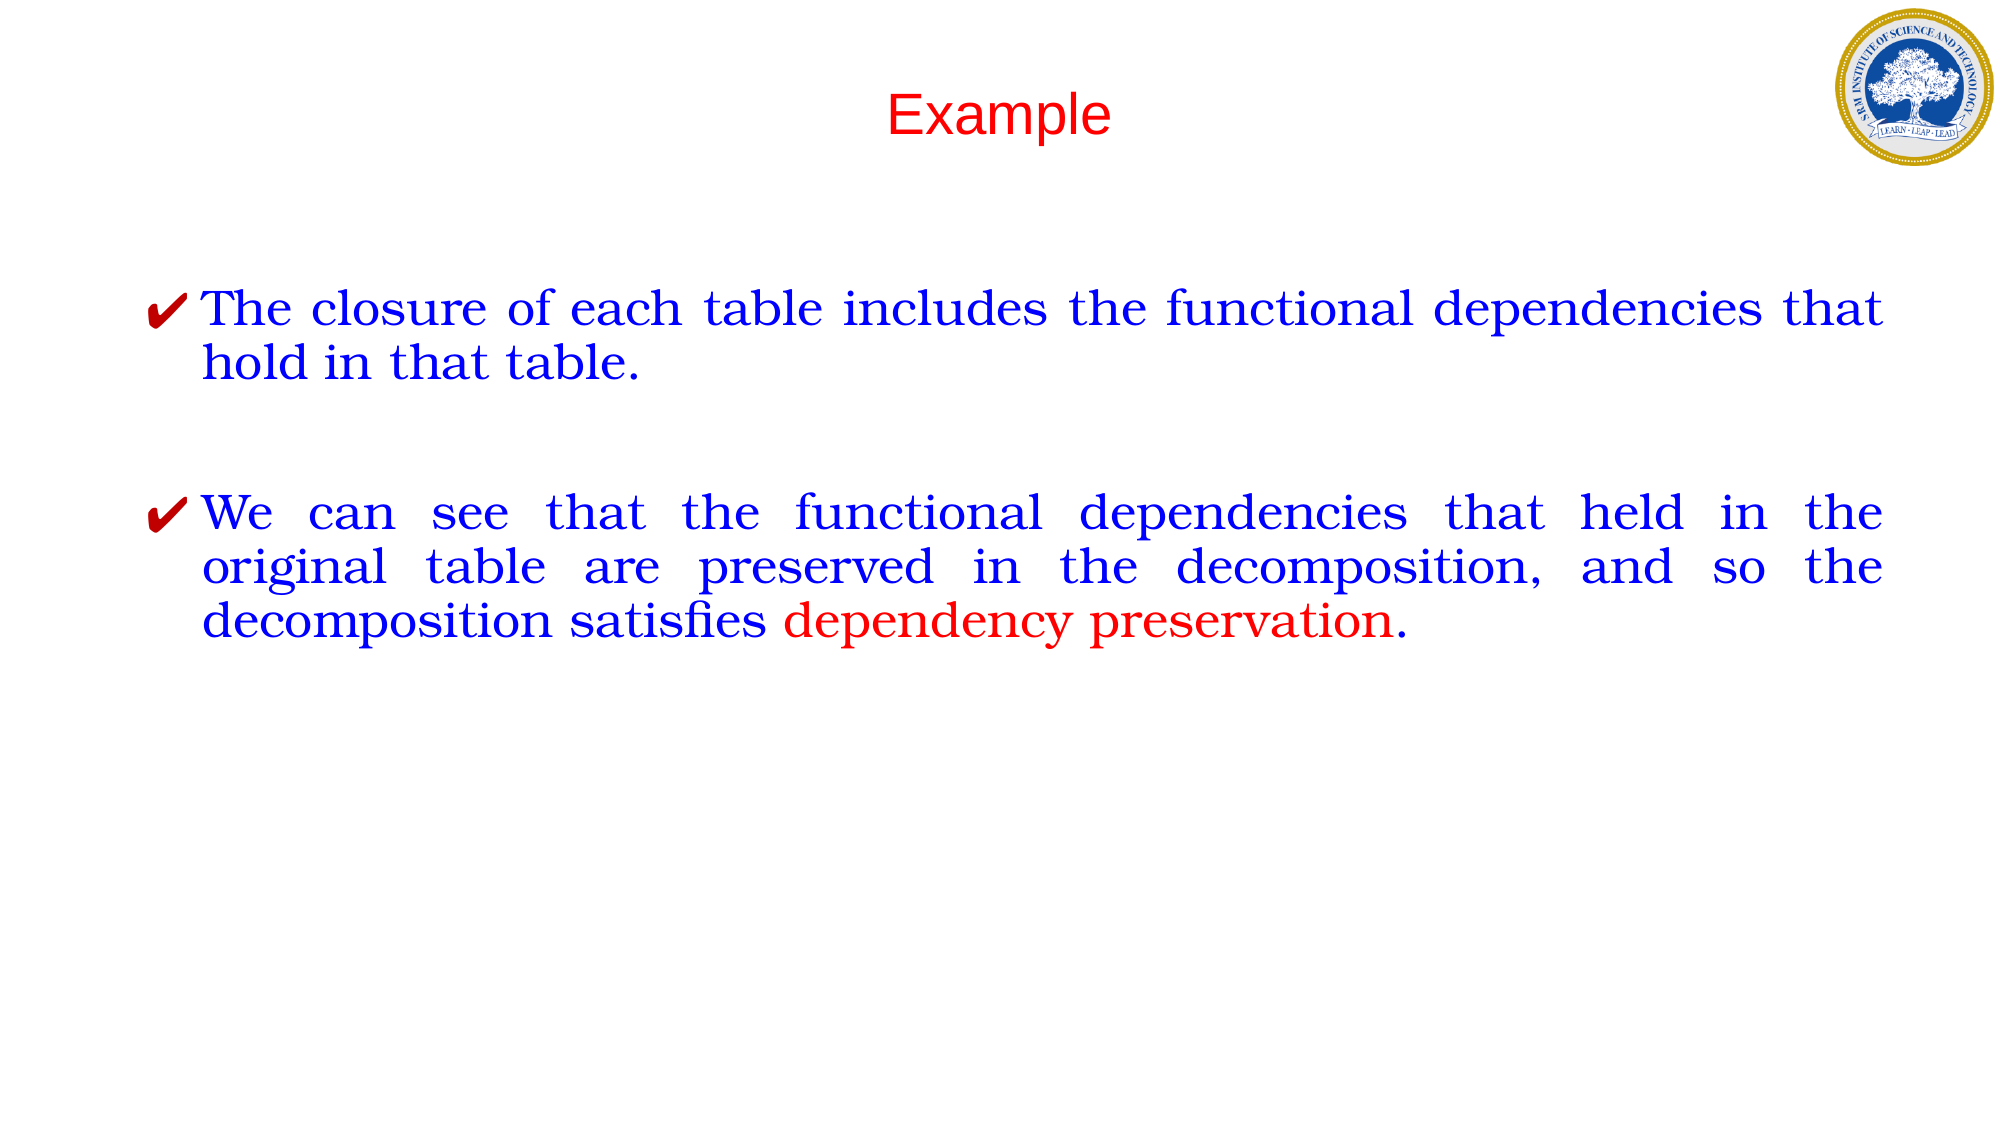

Example

The closure of each table includes the functional dependencies that hold in that table.

We can see that the functional dependencies that held in the original table are preserved in the decomposition, and so the decomposition satisfies dependency preservation.